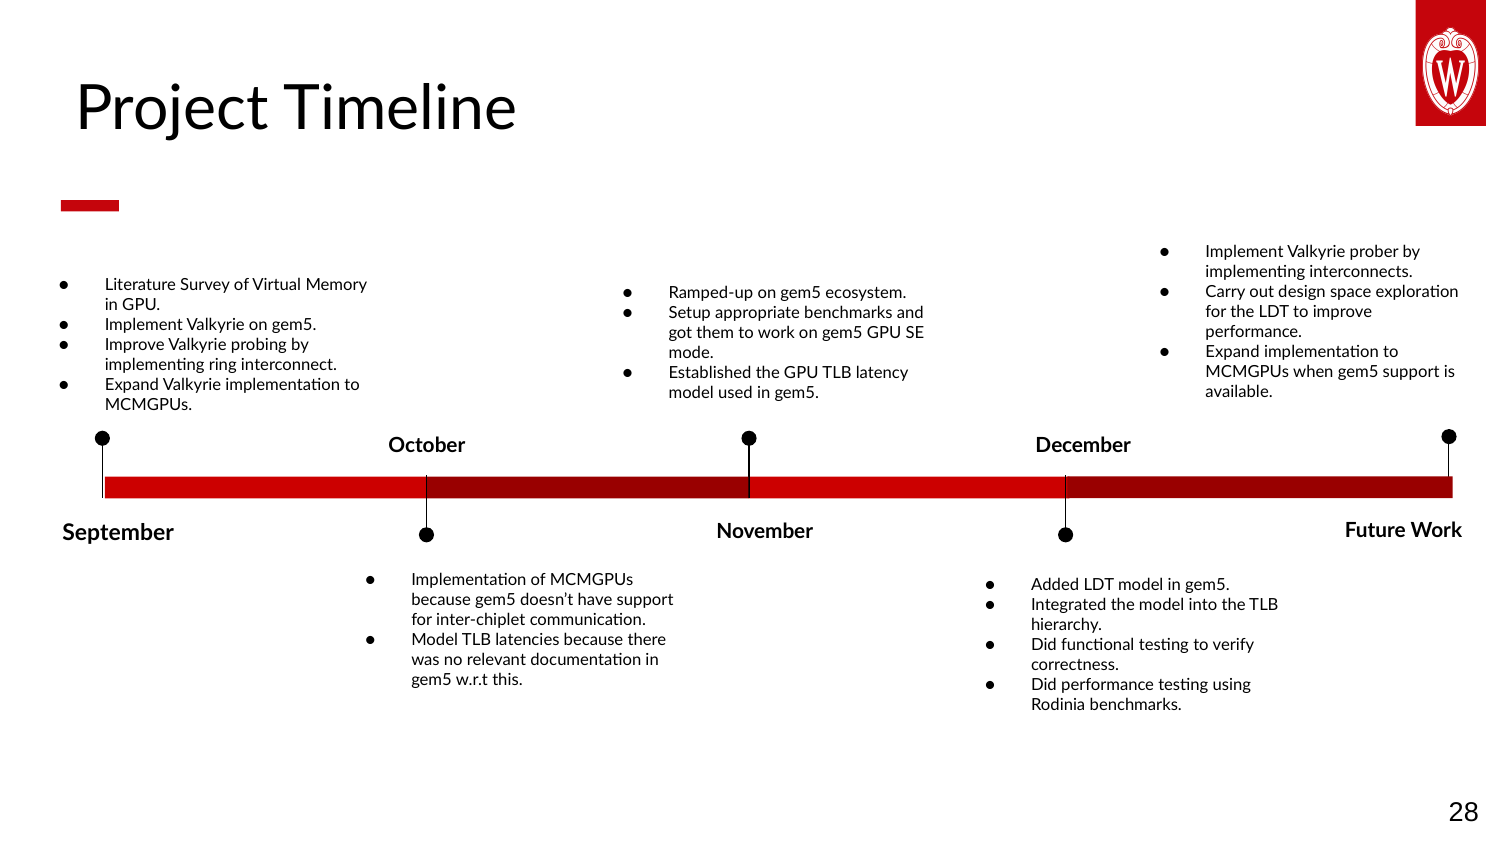

# Project Timeline
Implement Valkyrie prober by implementing interconnects.
Carry out design space exploration for the LDT to improve performance.
Expand implementation to MCMGPUs when gem5 support is available.

December

Added LDT model in gem5.
Integrated the model into the TLB hierarchy.
Did functional testing to verify correctness.
Did performance testing using Rodinia benchmarks.

Literature Survey of Virtual Memory in GPU.
Implement Valkyrie on gem5.
Improve Valkyrie probing by implementing ring interconnect.
Expand Valkyrie implementation to MCMGPUs.

September

Ramped-up on gem5 ecosystem.
Setup appropriate benchmarks and got them to work on gem5 GPU SE mode.
Established the GPU TLB latency model used in gem5.

November

October

Implementation of MCMGPUs because gem5 doesn’t have support for inter-chiplet communication.
Model TLB latencies because there was no relevant documentation in gem5 w.r.t this.

Future Work
28